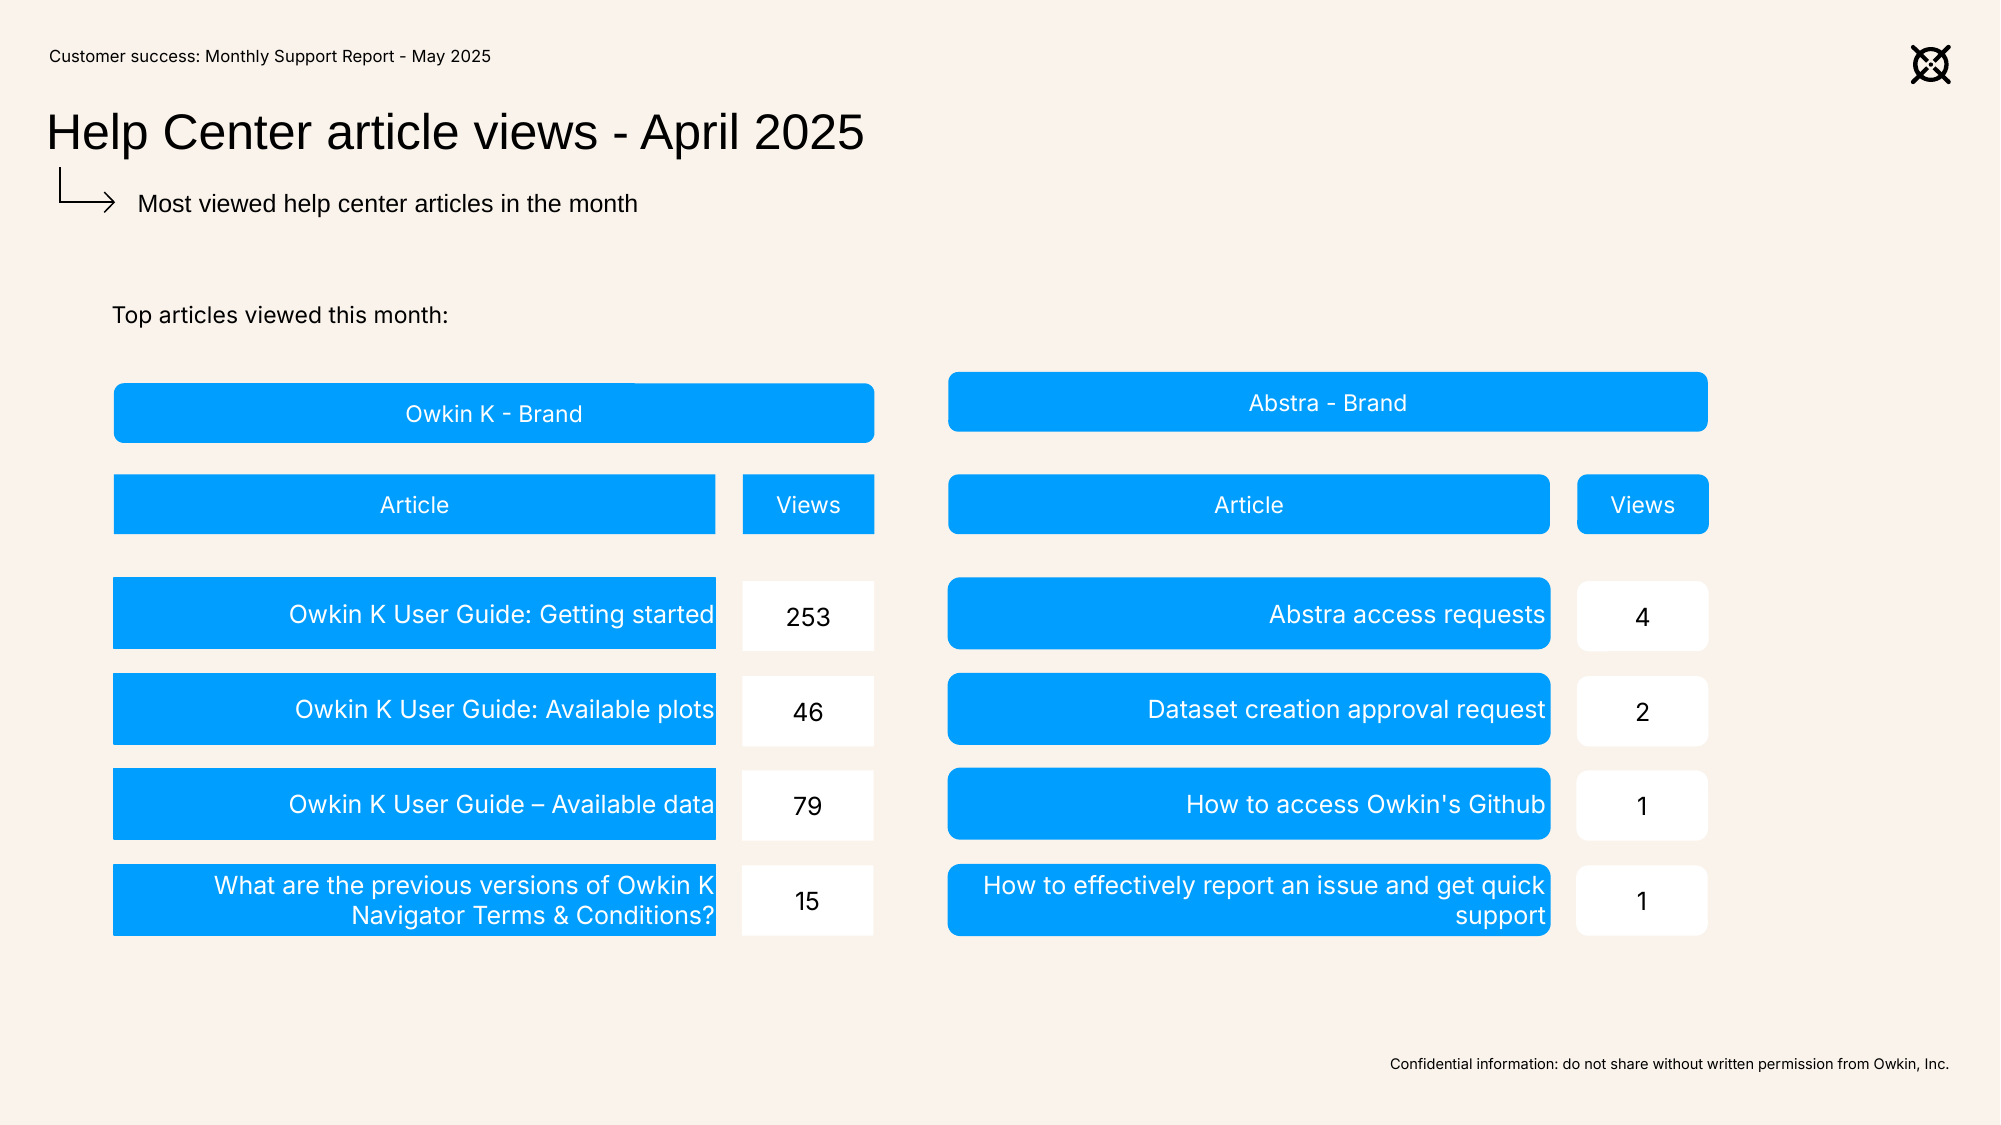

Customer success: Monthly Support Report - May 2025
# Help Center article views - April 2025

Most viewed help center articles in the month
Top articles viewed this month:
Abstra - Brand
Owkin K - Brand
Article
Views
Article
Views
Owkin K User Guide: Getting started
Abstra access requests
253
4
Owkin K User Guide: Available plots
Dataset creation approval request
46
2
Owkin K User Guide – Available data
How to access Owkin's Github
79
1
What are the previous versions of Owkin K Navigator Terms & Conditions?
How to effectively report an issue and get quick support
15
1